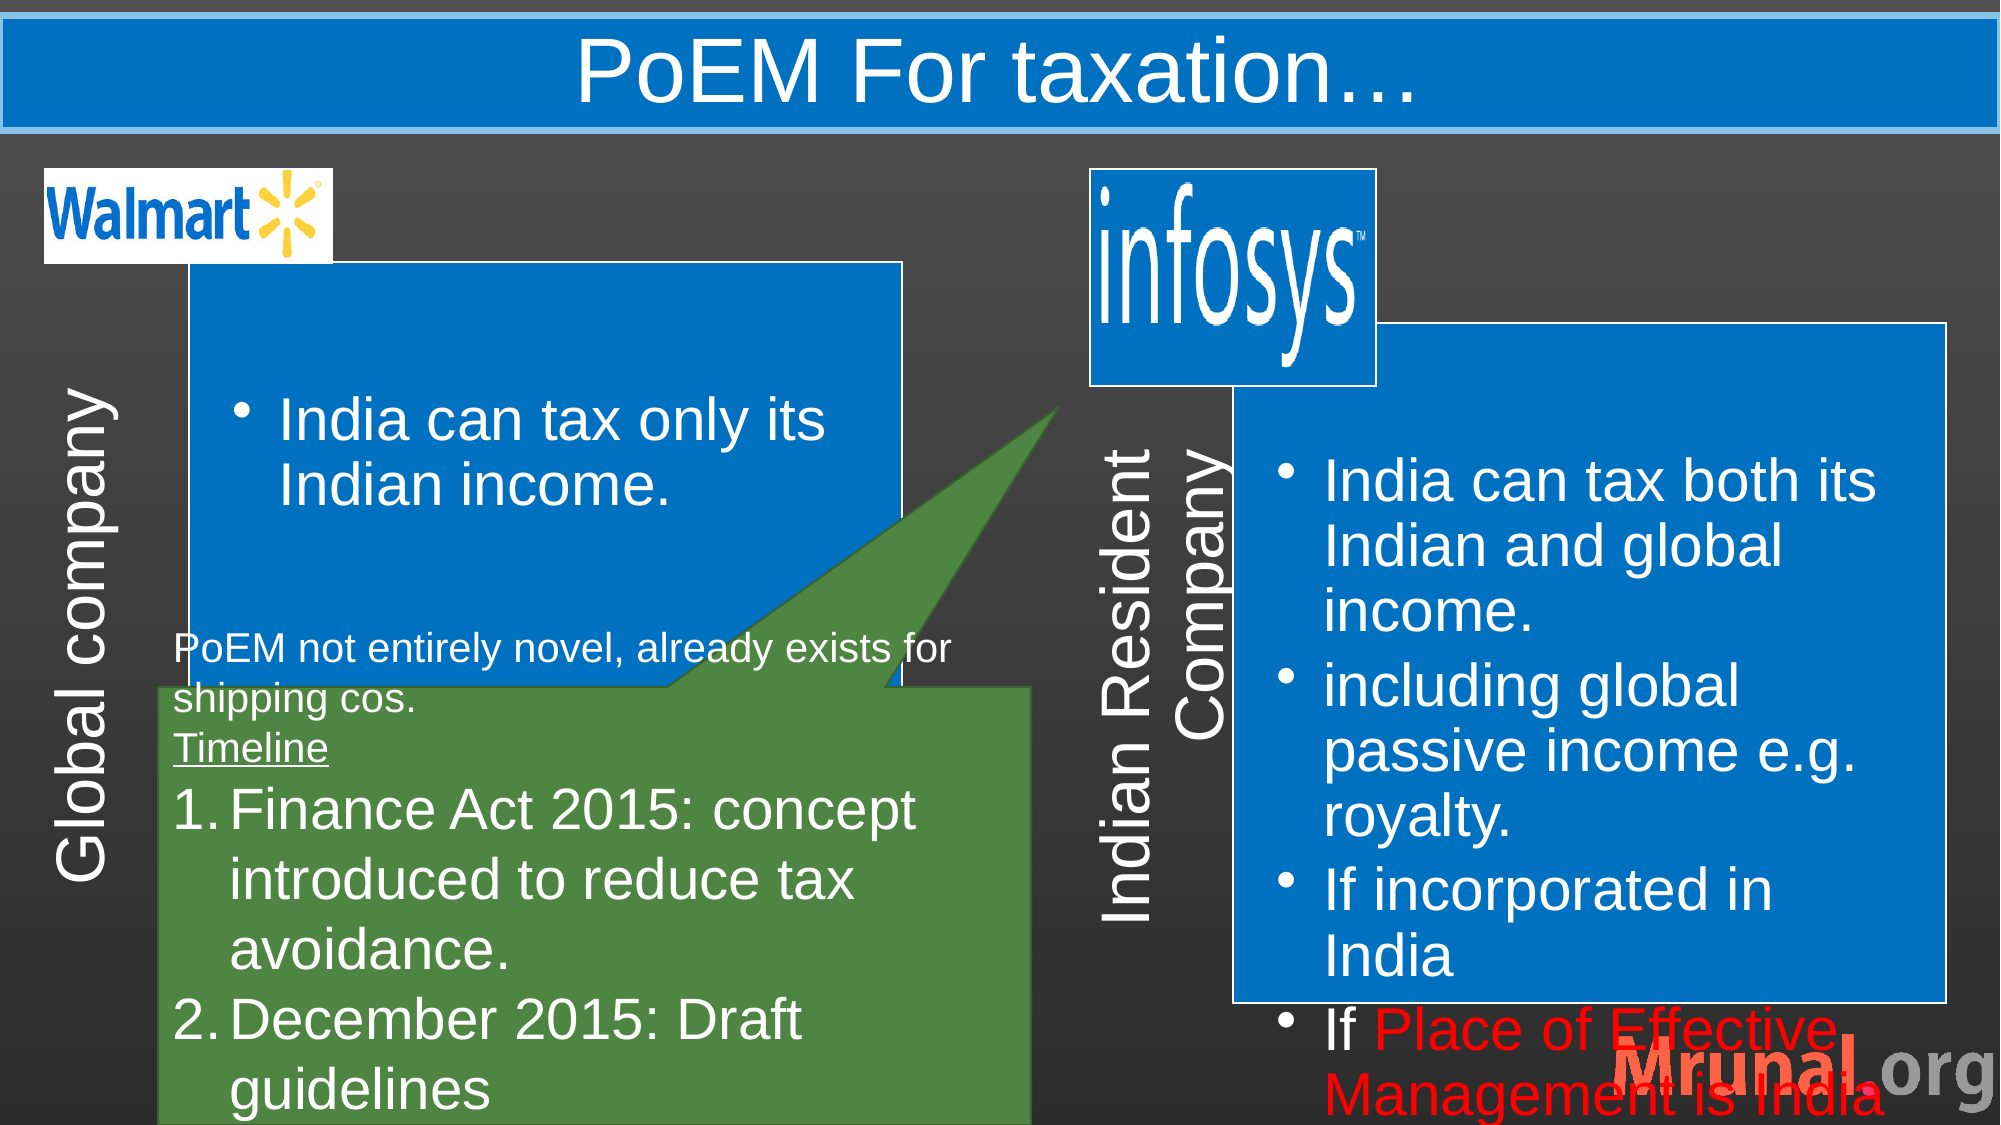

# PoEM For taxation…
Global company
India can tax only its Indian income.
Indian Resident Company
India can tax both its Indian and global income.
including global passive income e.g. royalty.
If incorporated in India
If Place of Effective  Management is India
PoEM not entirely novel, already exists for shipping cos.
Timeline
Finance Act 2015: concept introduced to reduce tax avoidance.
December 2015: Draft guidelines
PoEM starts from 1/4/2017